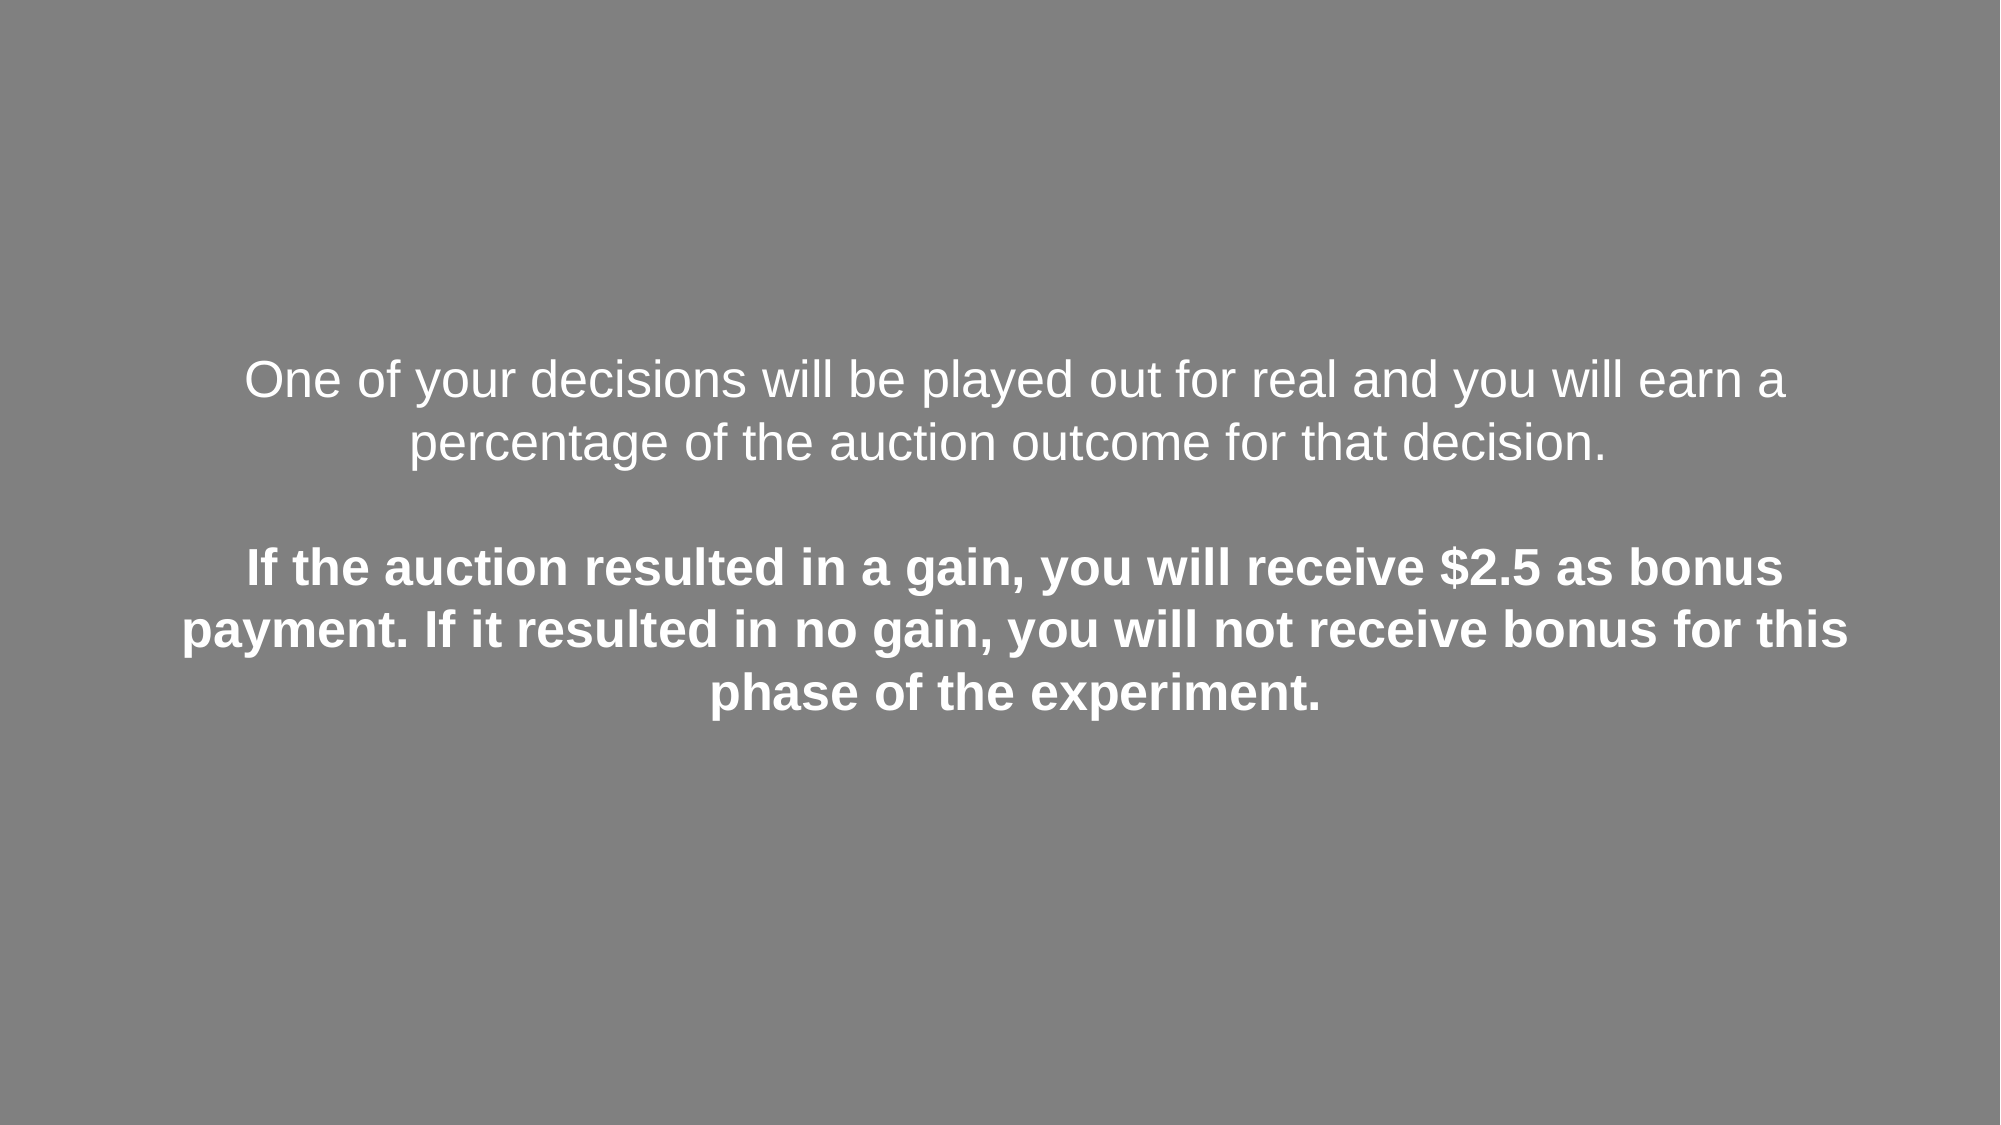

One of your decisions will be played out for real and you will earn a percentage of the auction outcome for that decision.

If the auction resulted in a gain, you will receive $2.5 as bonus payment. If it resulted in no gain, you will not receive bonus for this phase of the experiment.